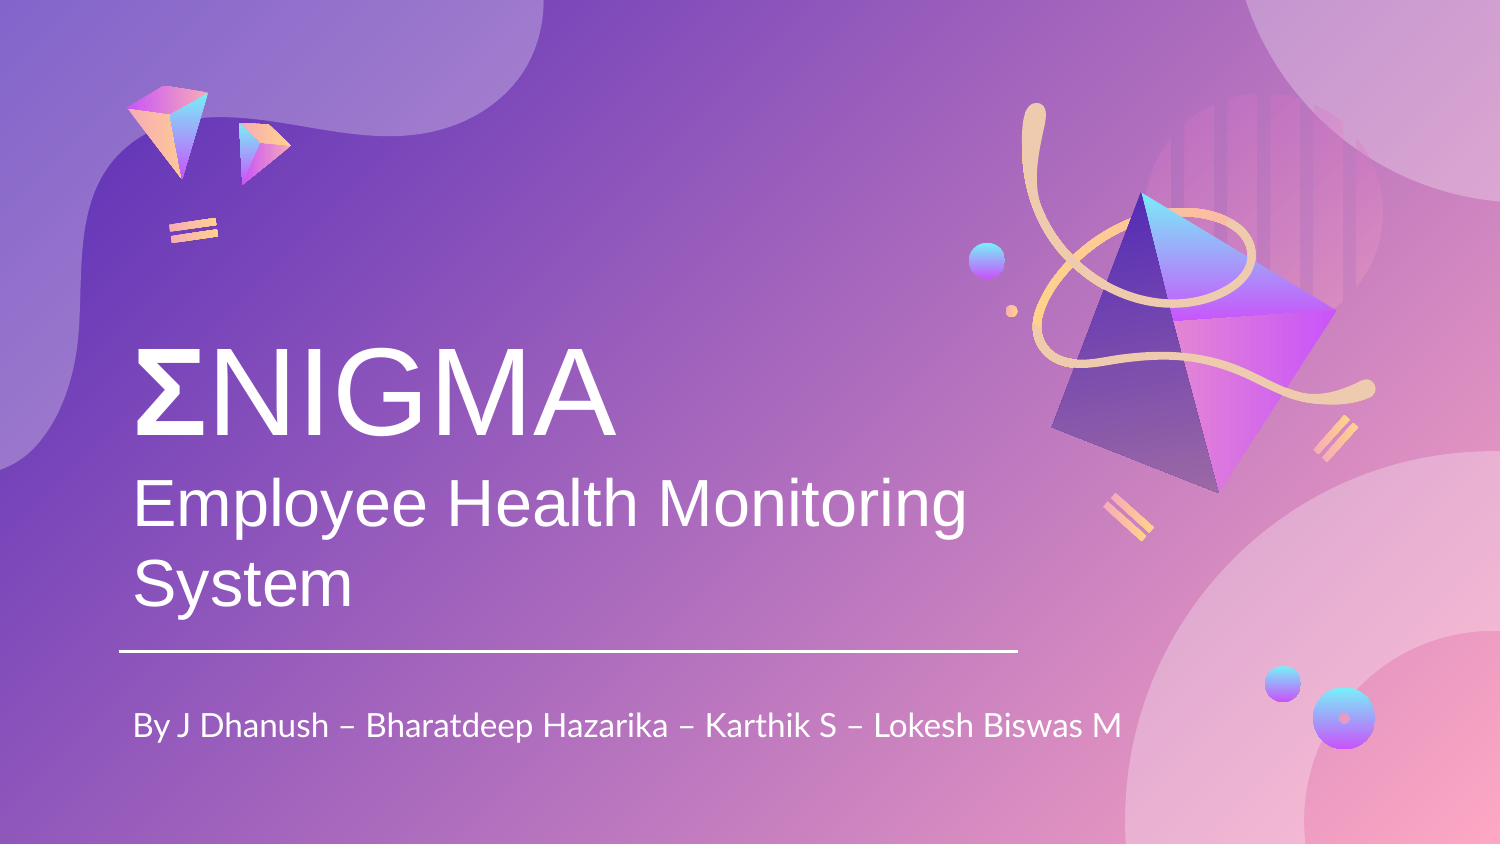

# ƩNIGMA Employee Health Monitoring System

By J Dhanush – Bharatdeep Hazarika – Karthik S – Lokesh Biswas M